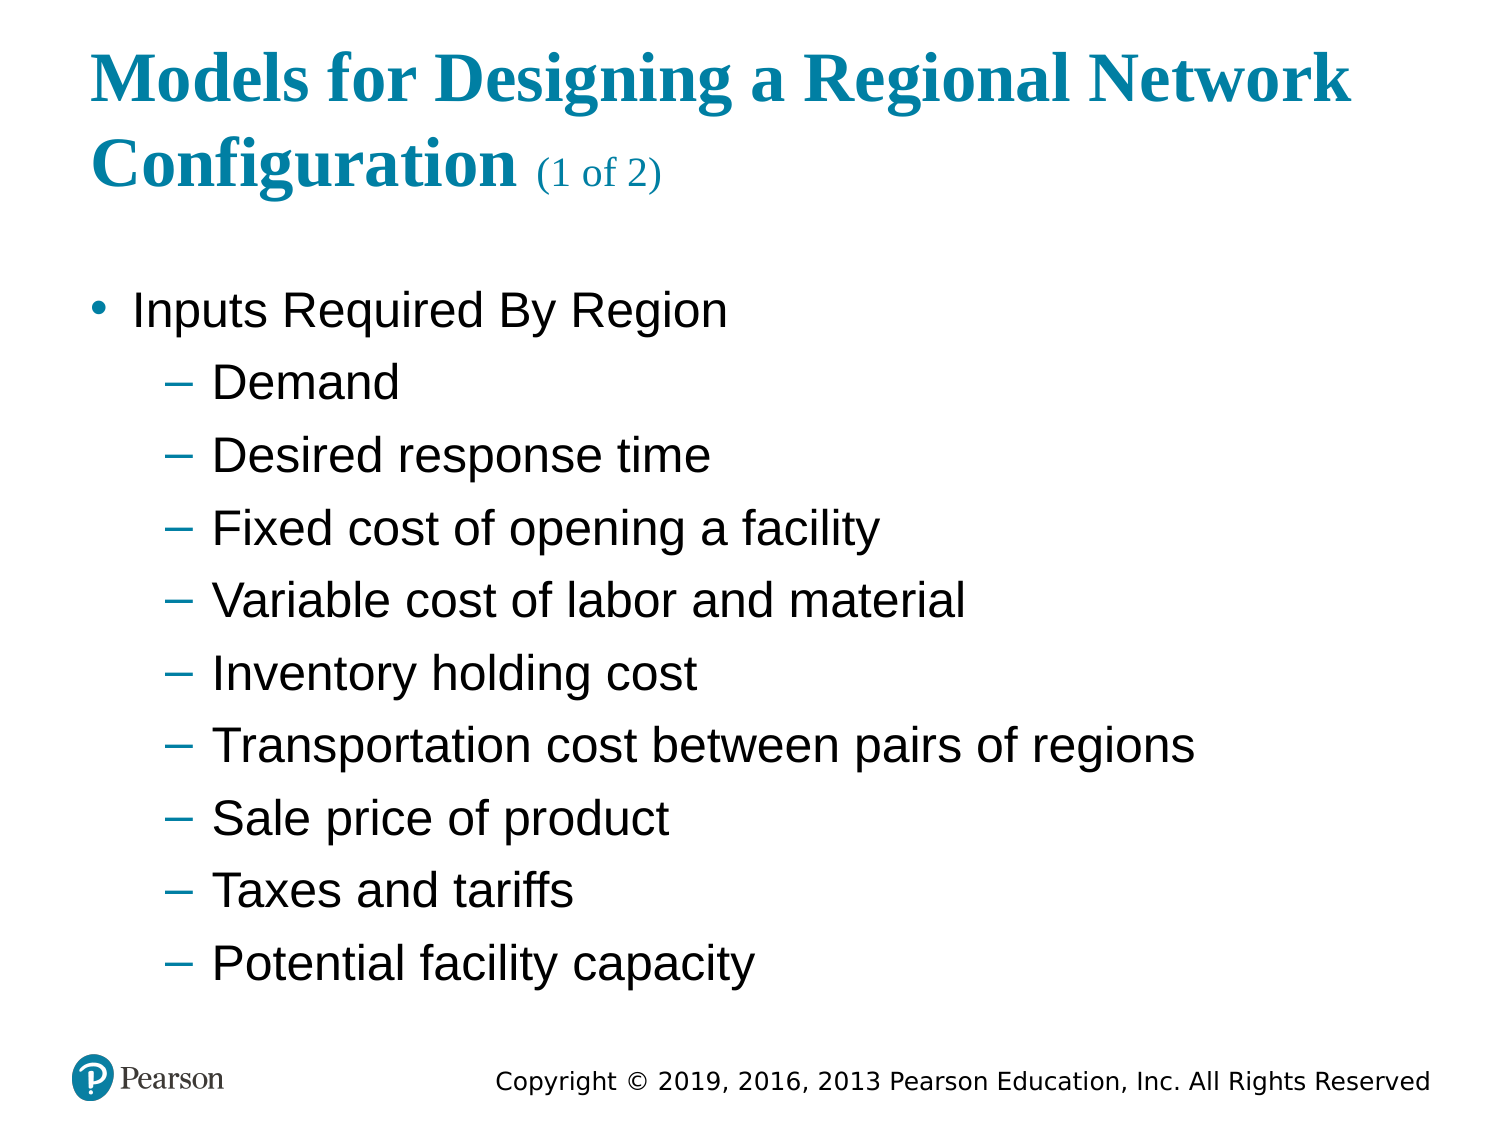

# Models for Designing a Regional Network Configuration (1 of 2)
Inputs Required By Region
Demand
Desired response time
Fixed cost of opening a facility
Variable cost of labor and material
Inventory holding cost
Transportation cost between pairs of regions
Sale price of product
Taxes and tariffs
Potential facility capacity